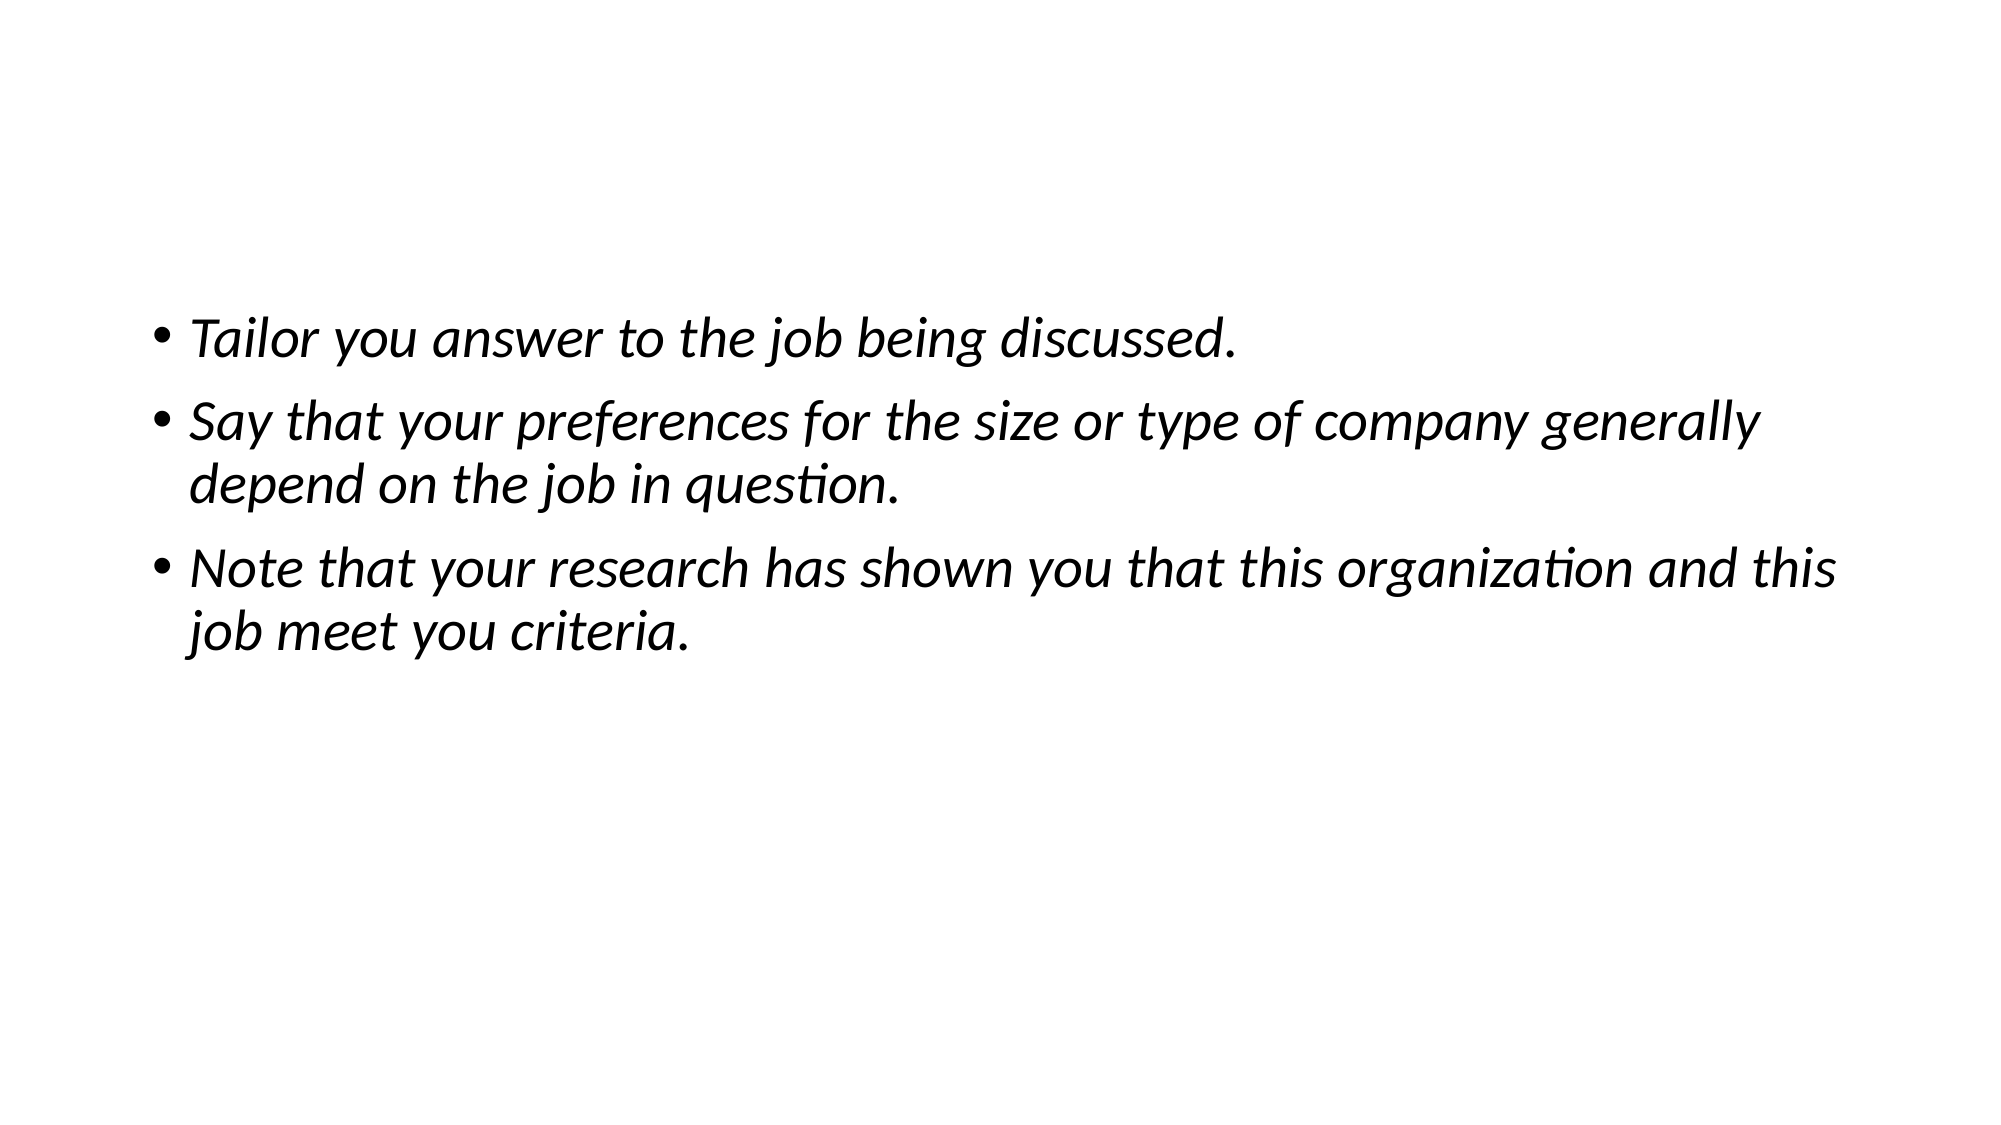

#
Tailor you answer to the job being discussed.
Say that your preferences for the size or type of company generally depend on the job in question.
Note that your research has shown you that this organization and this job meet you criteria.